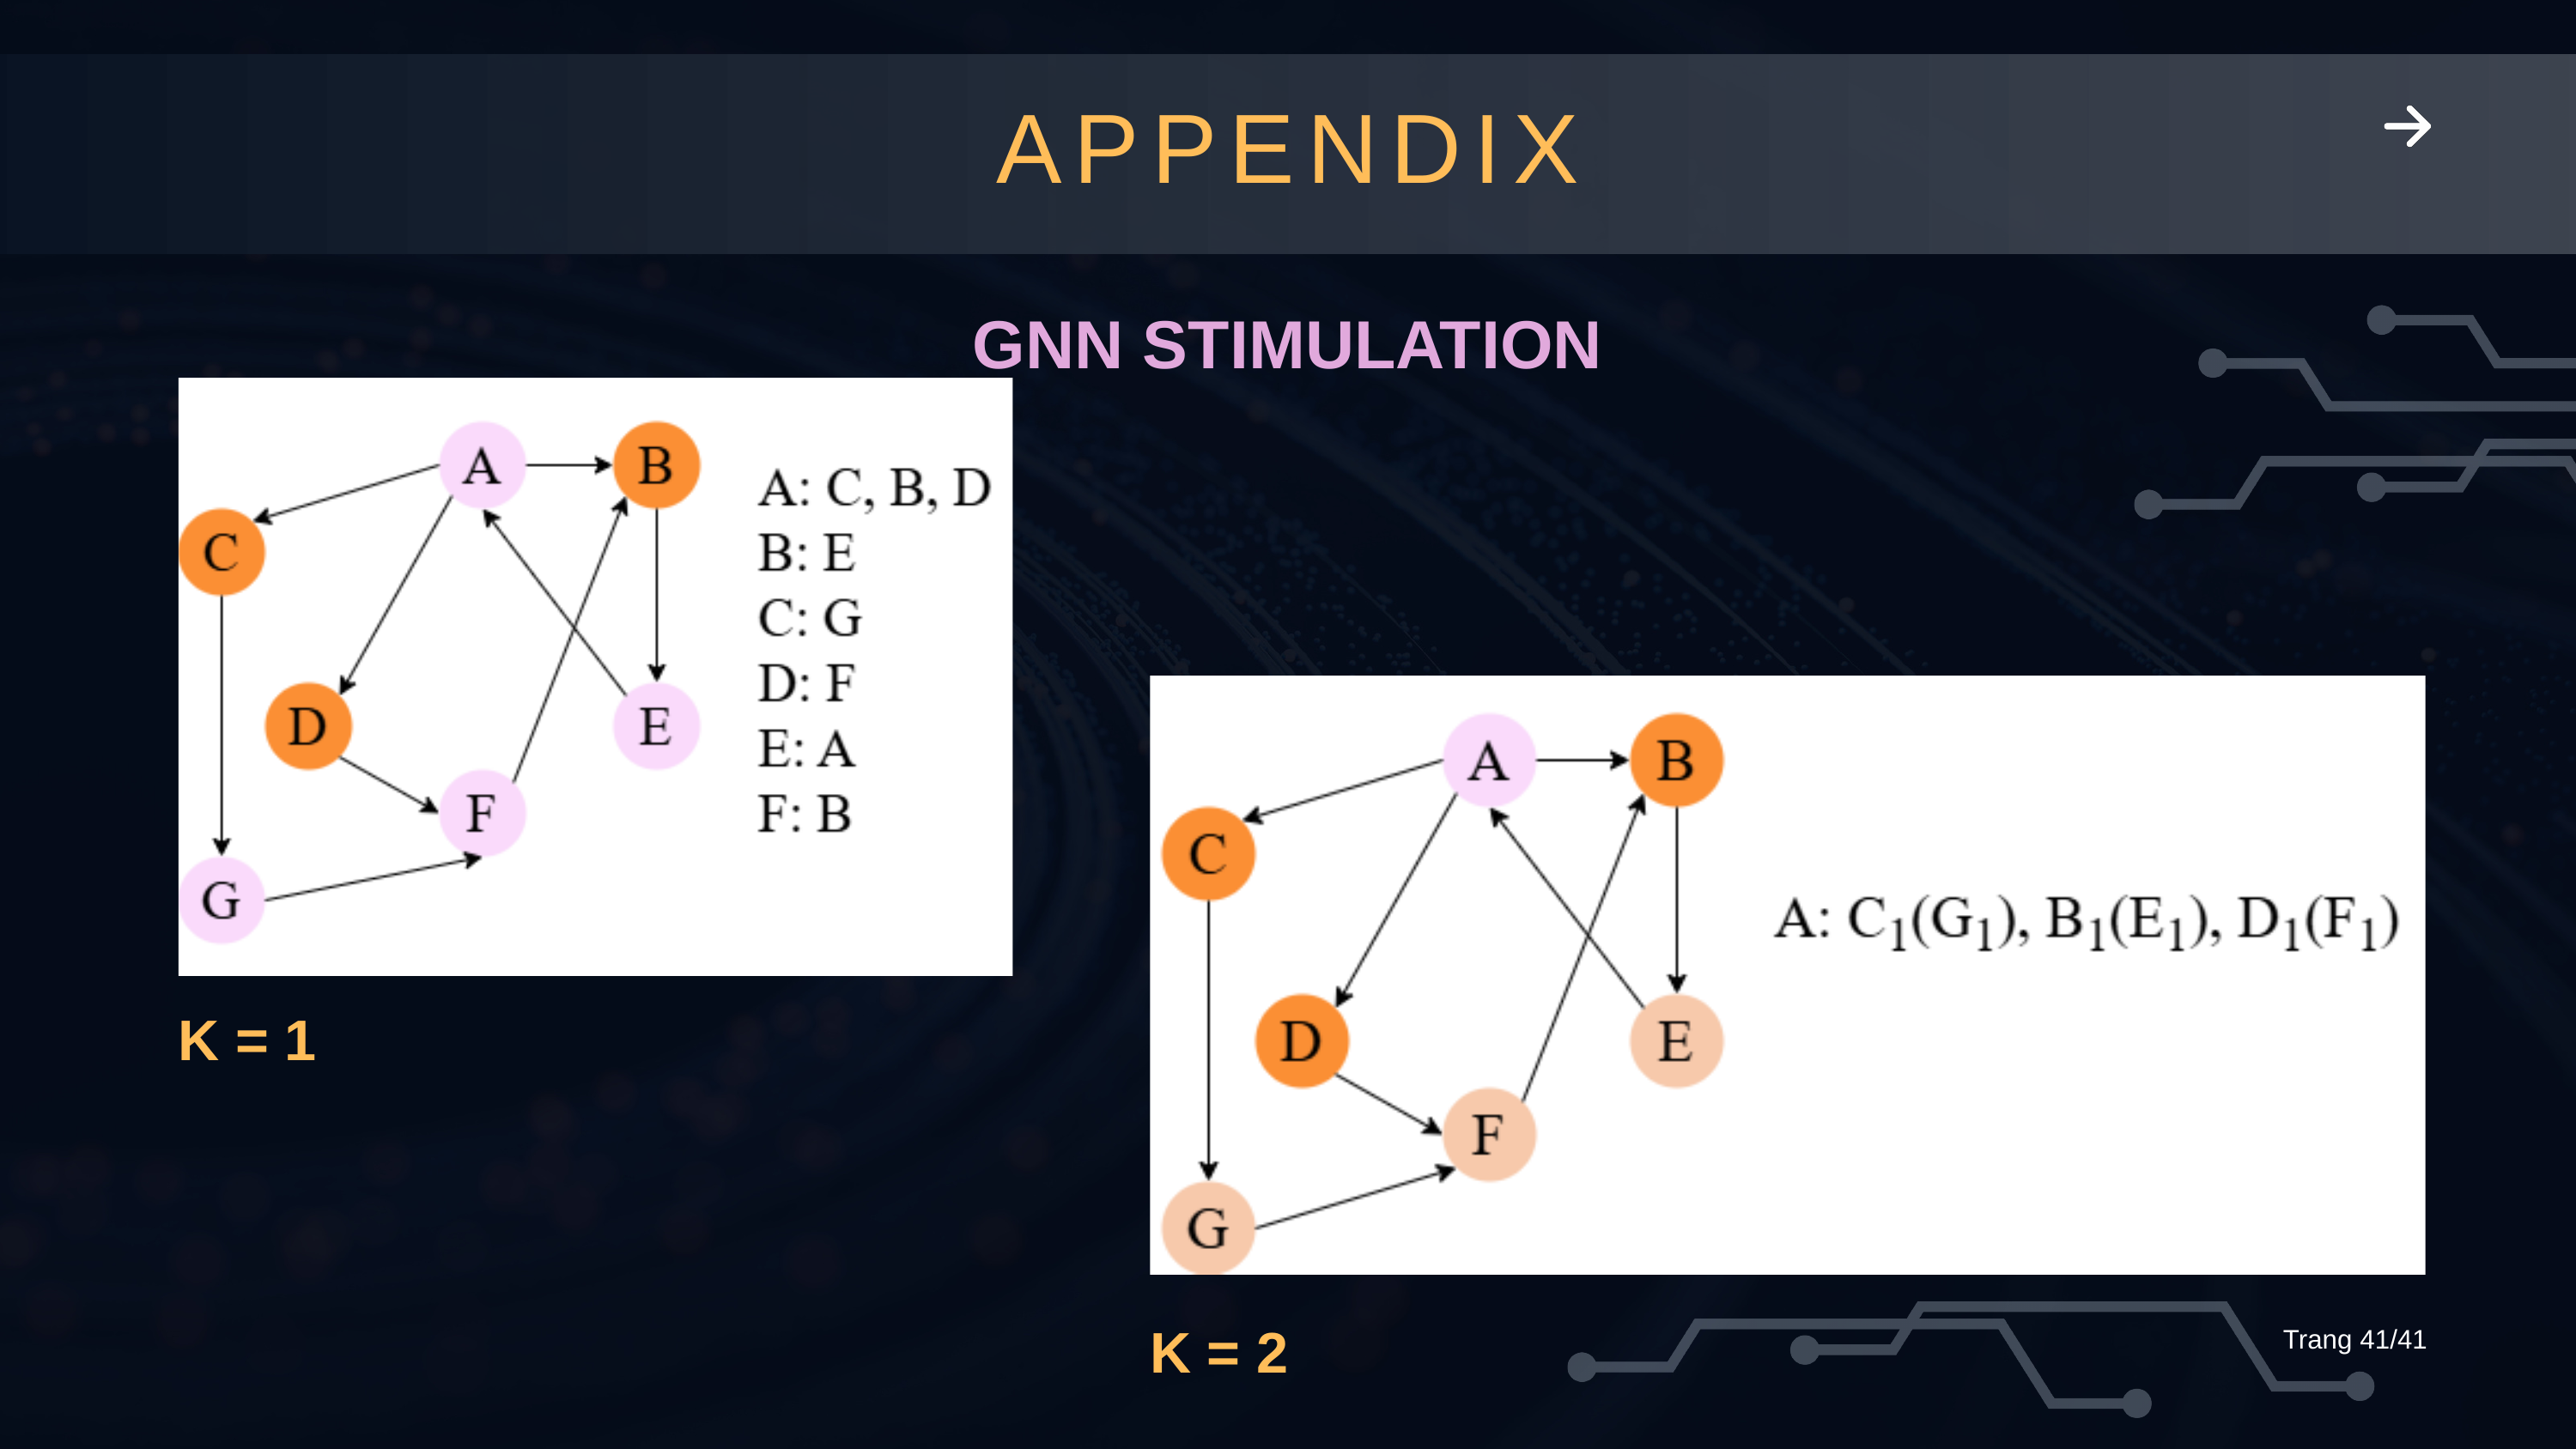

APPENDIX

GNN STIMULATION

K = 1

Trang 41/41
K = 2